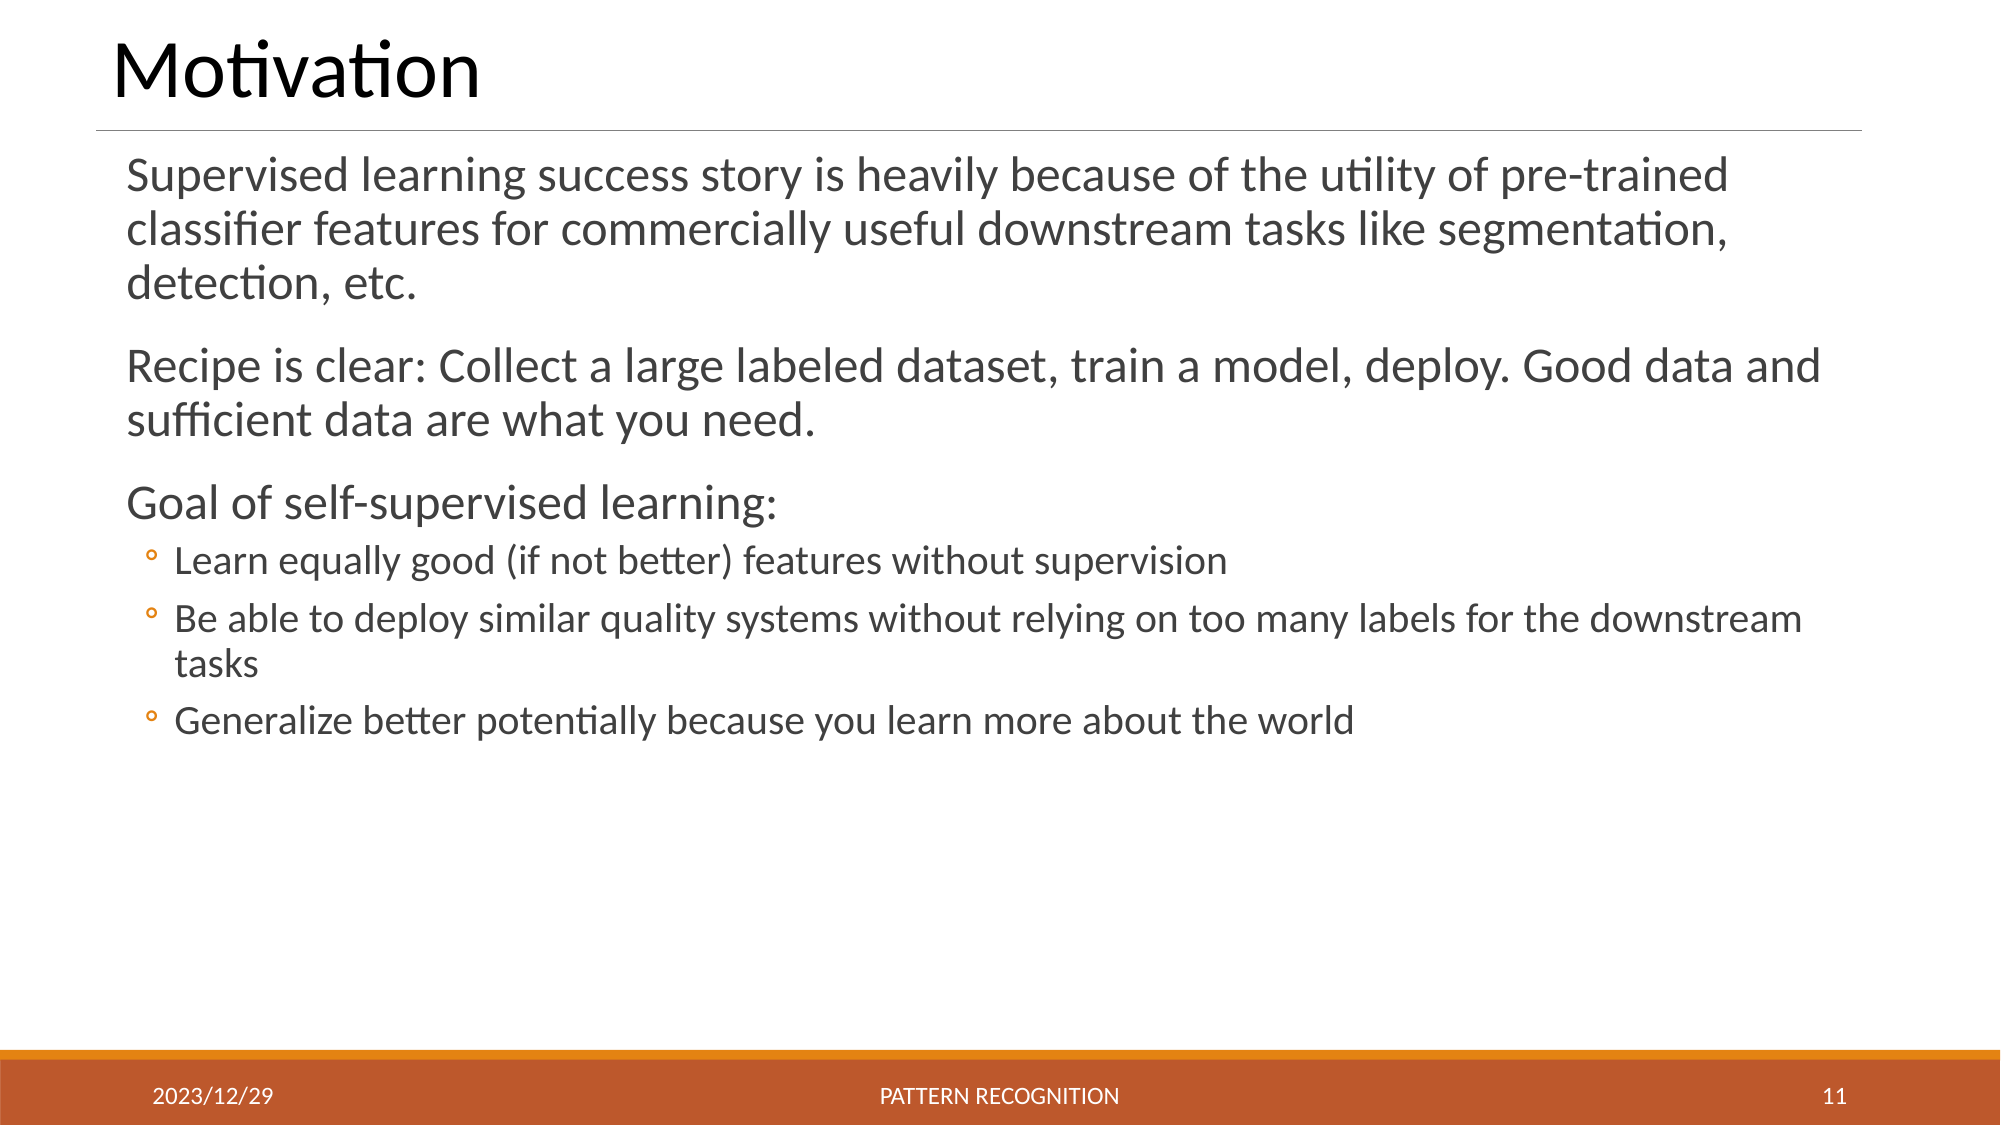

# Motivation
Supervised learning success story is heavily because of the utility of pre-trained classifier features for commercially useful downstream tasks like segmentation, detection, etc.
Recipe is clear: Collect a large labeled dataset, train a model, deploy. Good data and sufficient data are what you need.
Goal of self-supervised learning:
Learn equally good (if not better) features without supervision
Be able to deploy similar quality systems without relying on too many labels for the downstream tasks
Generalize better potentially because you learn more about the world
2023/12/29
Pattern recognition
11